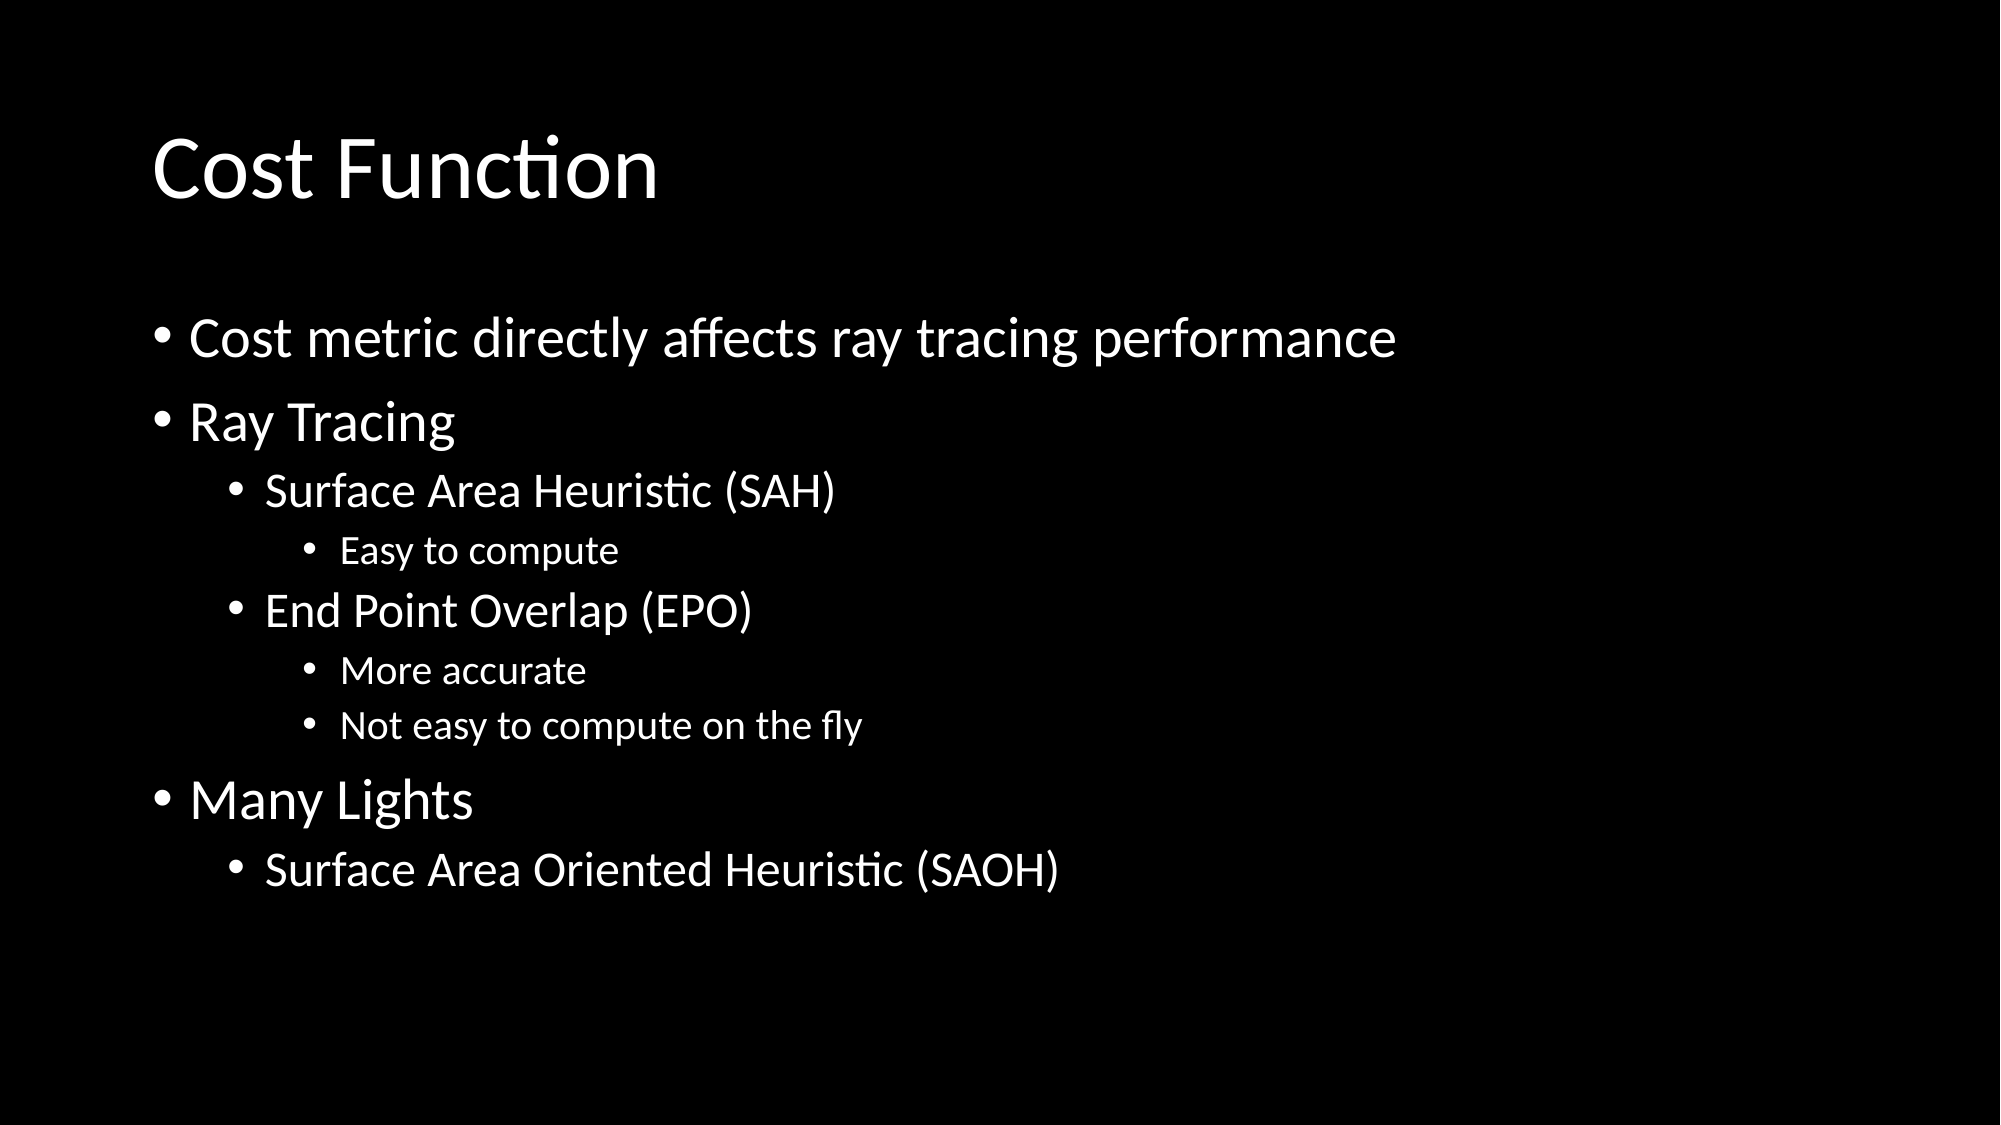

# Cost Function
Cost metric directly affects ray tracing performance
Ray Tracing
Surface Area Heuristic (SAH)
Easy to compute
End Point Overlap (EPO)
More accurate
Not easy to compute on the fly
Many Lights
Surface Area Oriented Heuristic (SAOH)